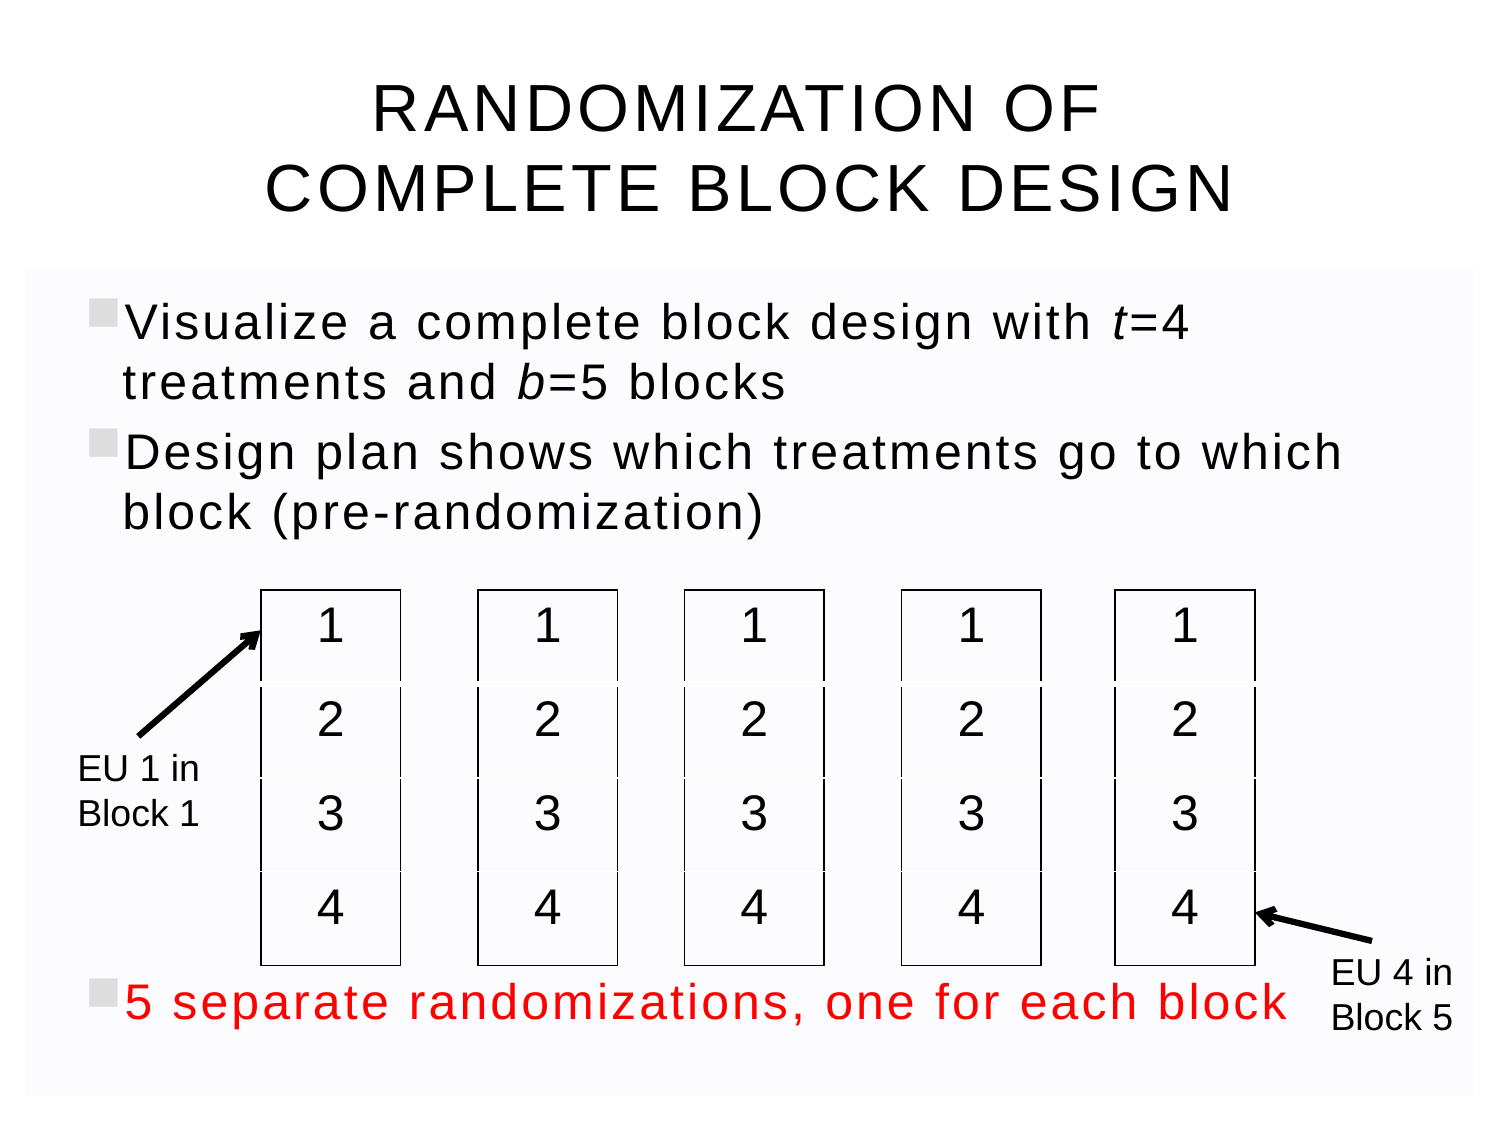

# Randomization of Complete Block Design
Visualize a complete block design with t=4 treatments and b=5 blocks
Design plan shows which treatments go to which block (pre-randomization)

5 separate randomizations, one for each block

| 1 |
| --- |
| 2 |
| 3 |
| 4 |
| 1 |
| --- |
| 2 |
| 3 |
| 4 |
| 1 |
| --- |
| 2 |
| 3 |
| 4 |
| 1 |
| --- |
| 2 |
| 3 |
| 4 |
| 1 |
| --- |
| 2 |
| 3 |
| 4 |
EU 1 in
Block 1
EU 4 in
Block 5